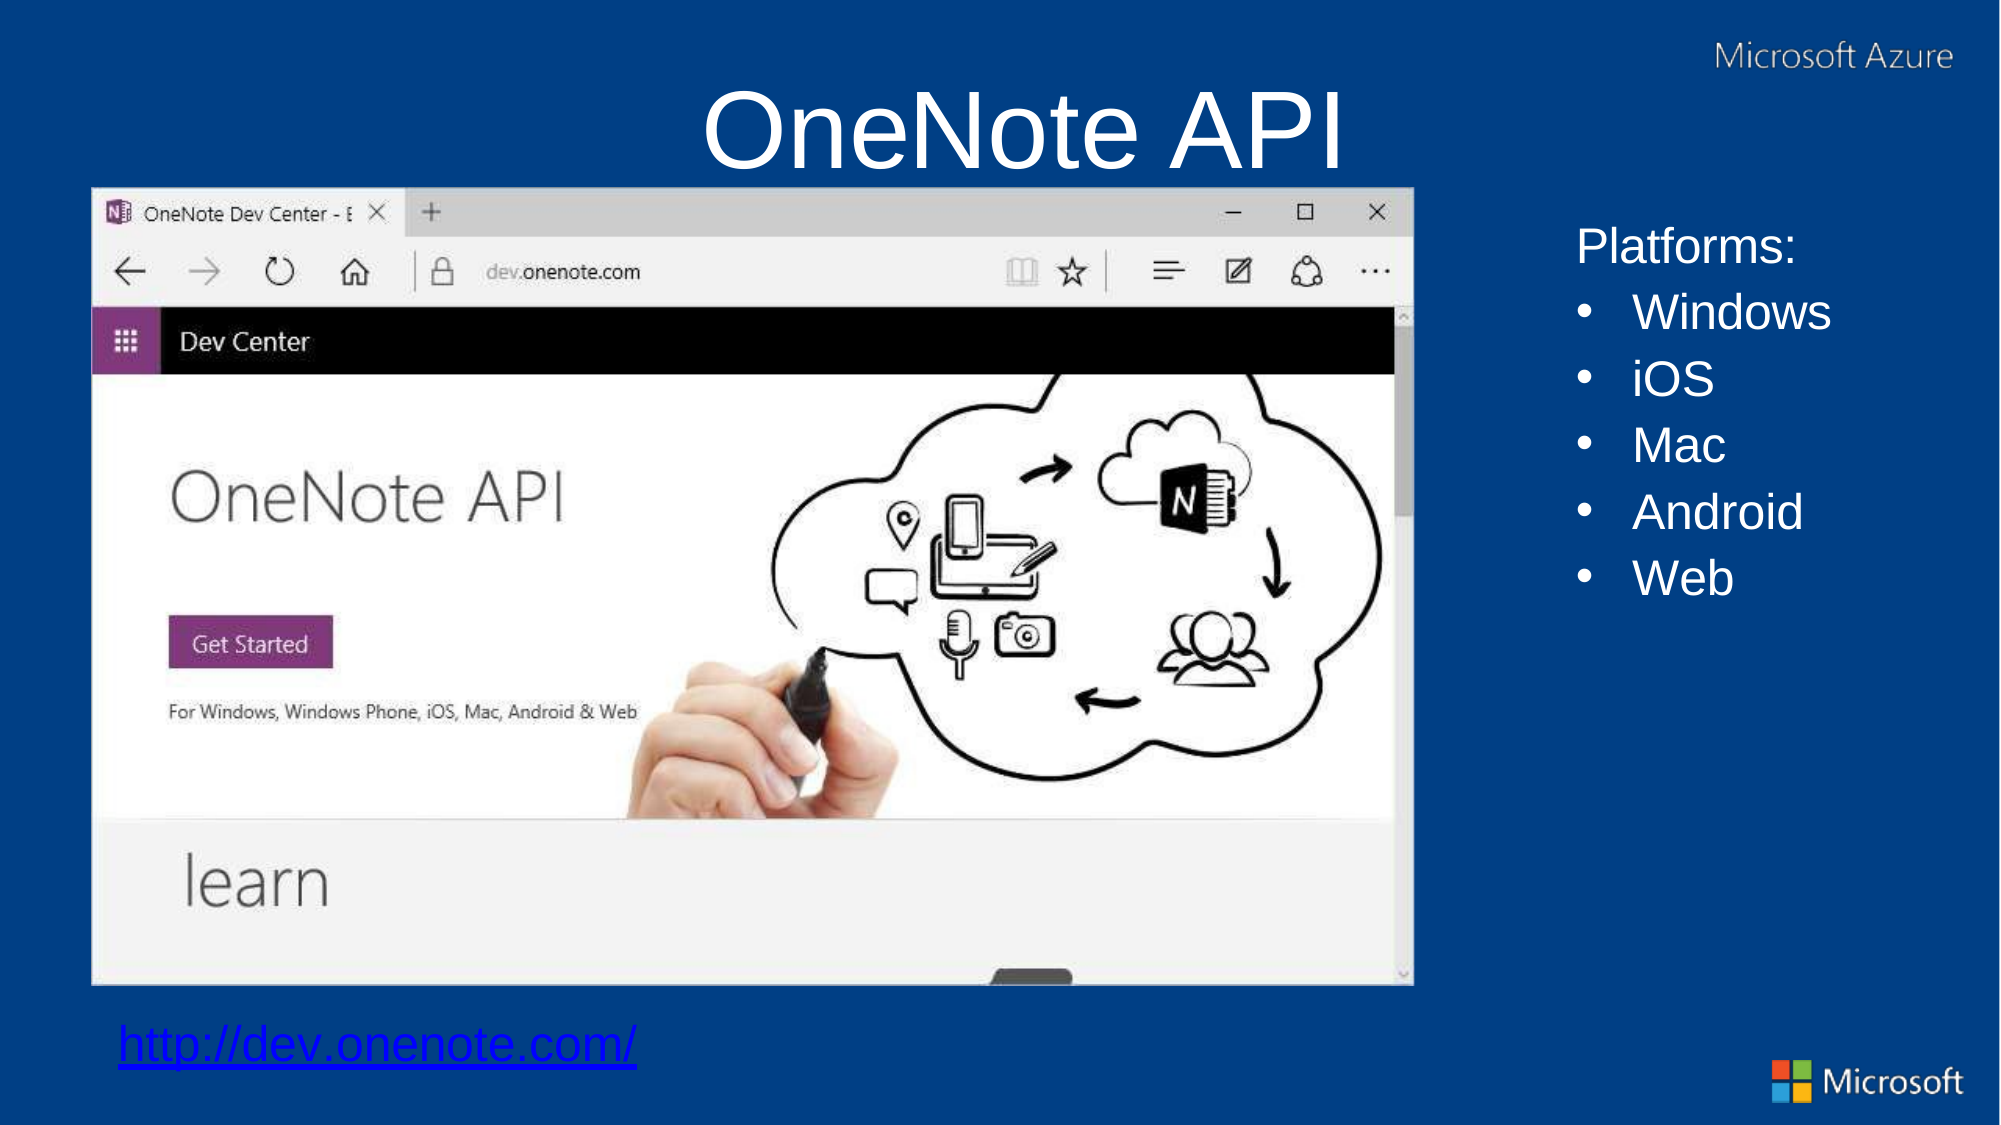

# OneNote API

Platforms:
Windows
iOS
Mac
Android
Web
http://dev.onenote.com/